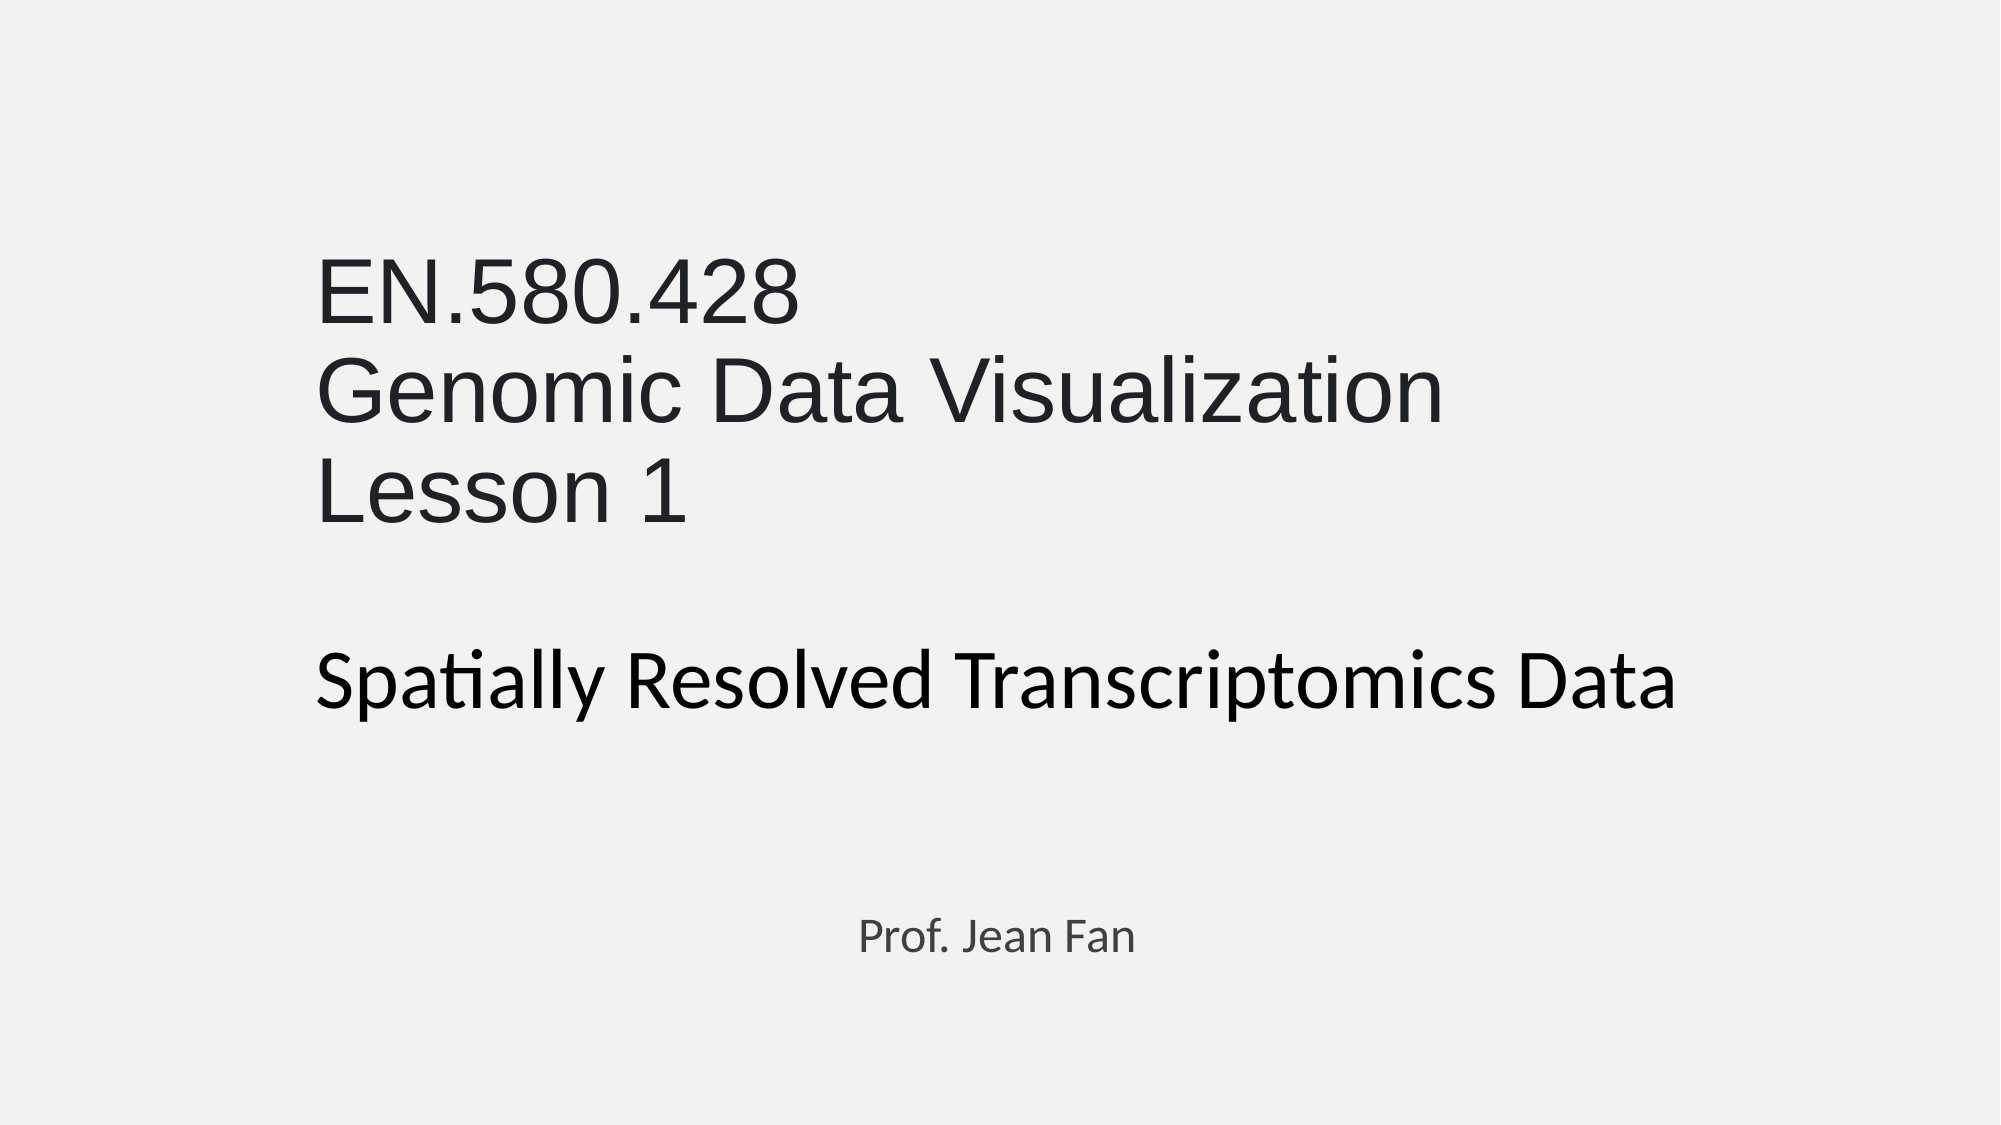

# EN.580.428 Genomic Data Visualization Lesson 1 Spatially Resolved Transcriptomics Data
Prof. Jean Fan